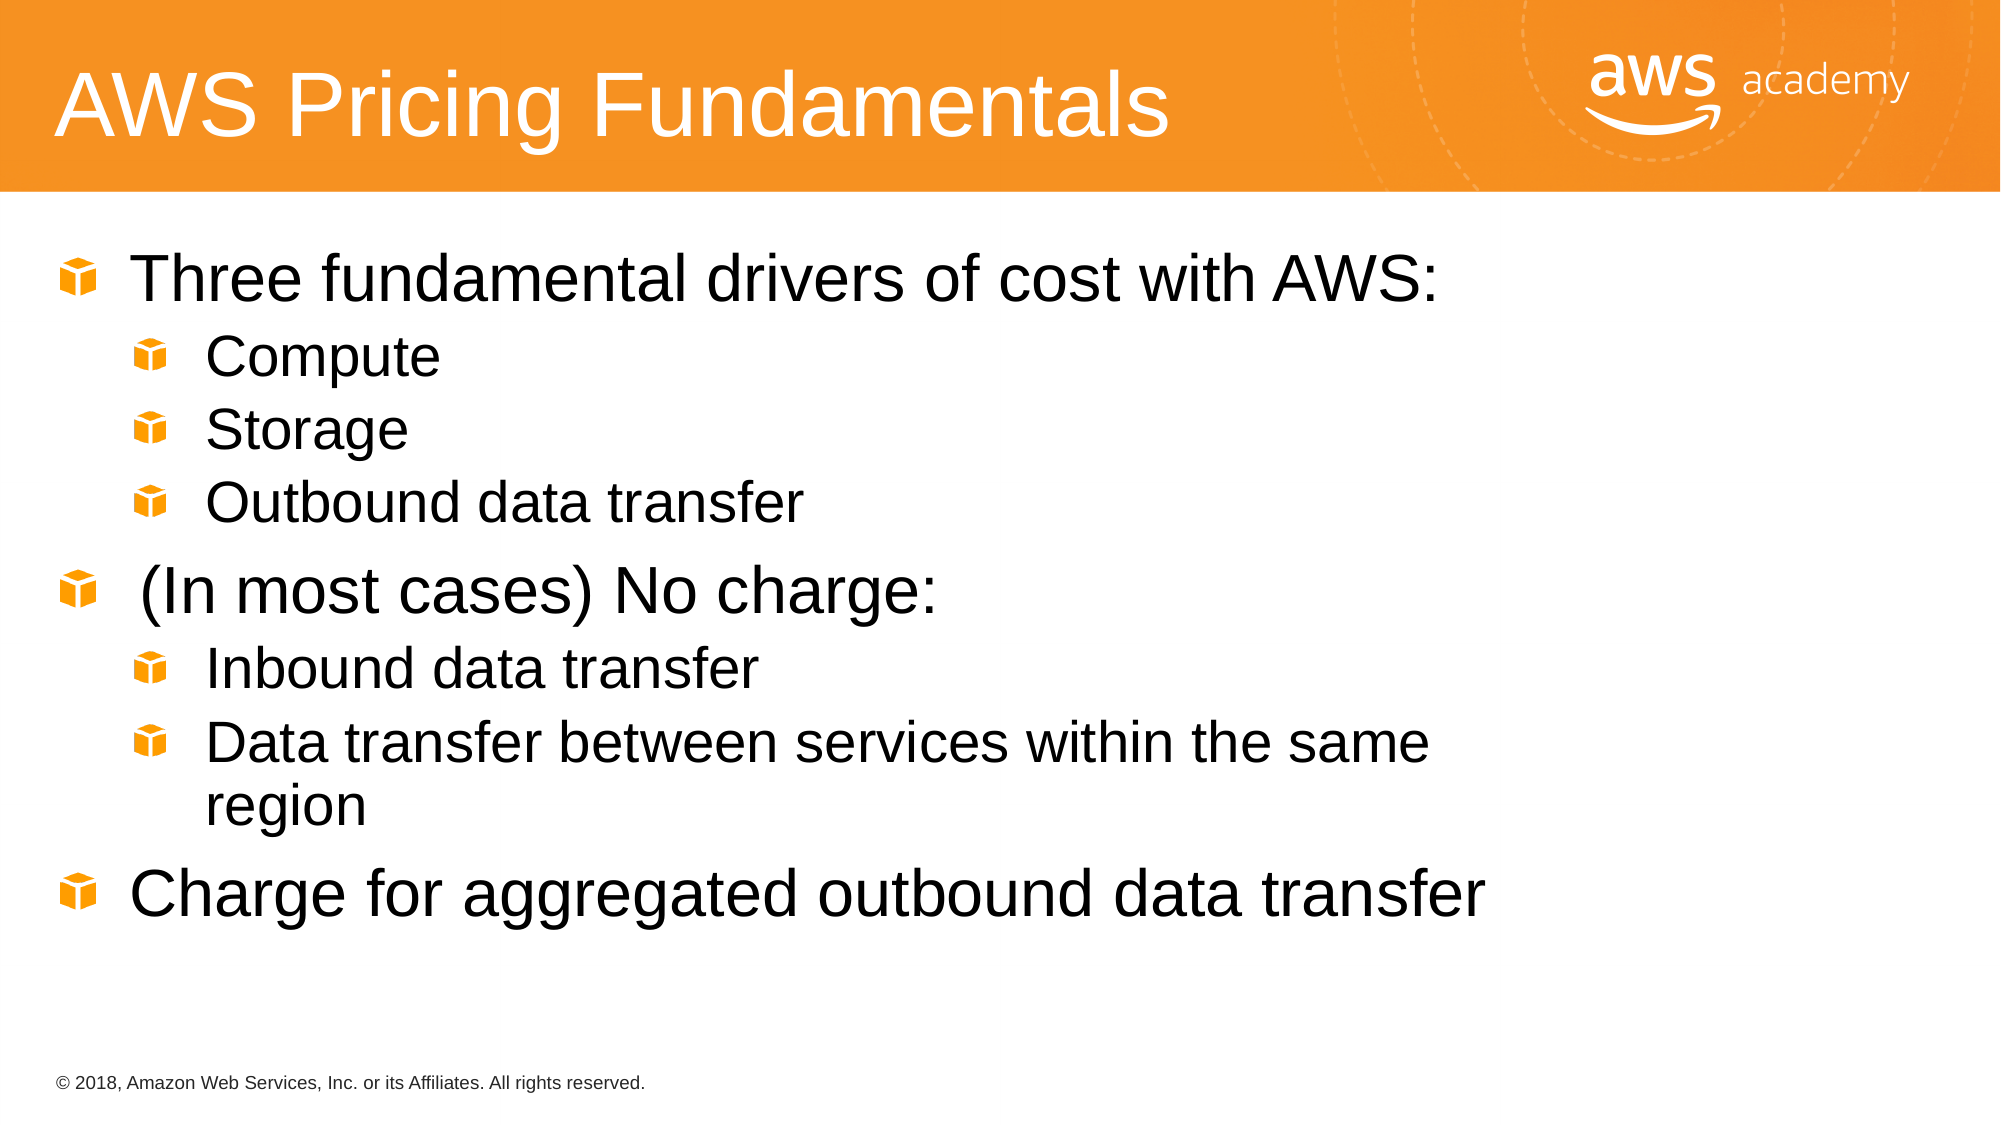

# AWS Pricing Fundamentals
Three fundamental drivers of cost with AWS:
Compute
Storage
Outbound data transfer
(In most cases) No charge:
Inbound data transfer
Data transfer between services within the same region
Charge for aggregated outbound data transfer